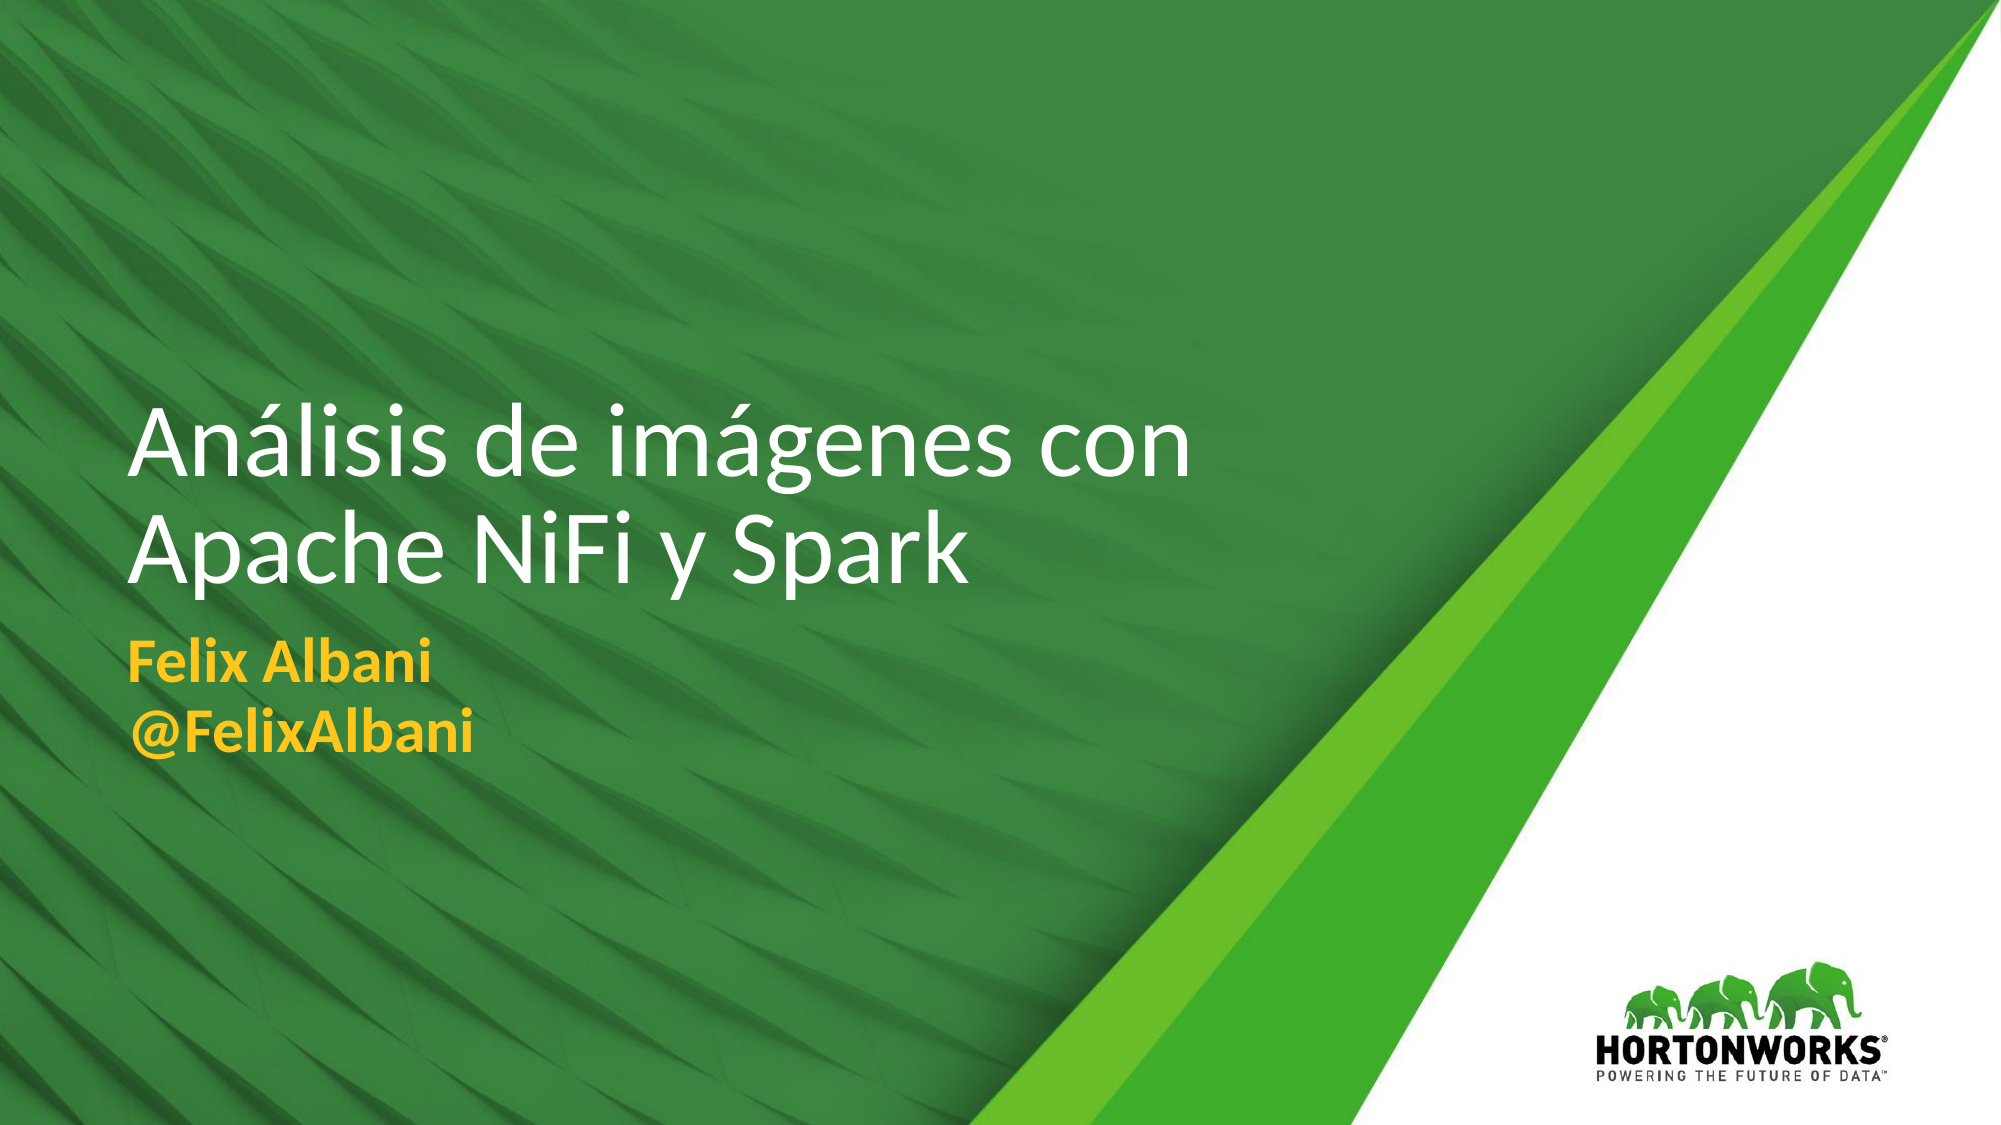

# Análisis de imágenes con Apache NiFi y Spark
Felix Albani
@FelixAlbani